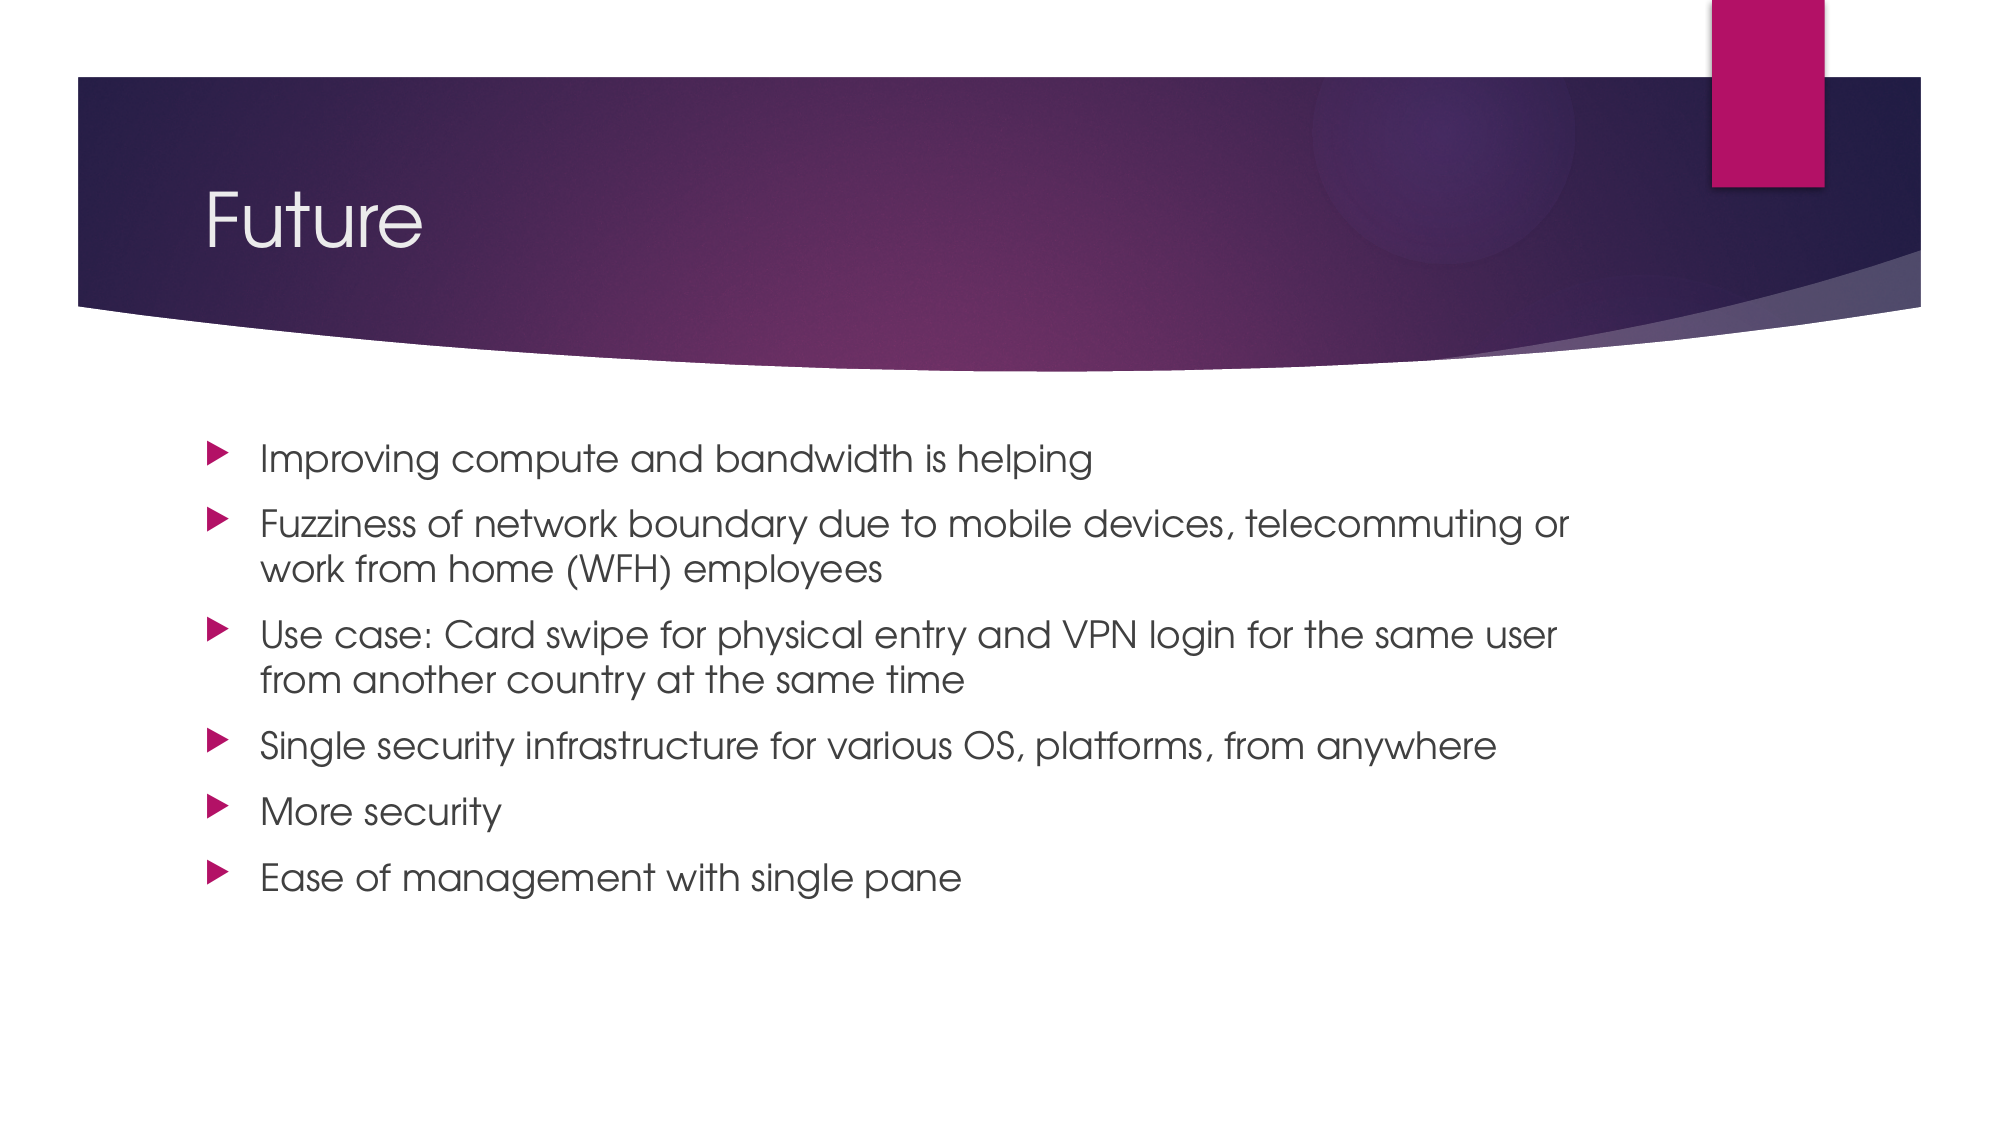

# Future
Improving compute and bandwidth is helping
Fuzziness of network boundary due to mobile devices, telecommuting or work from home (WFH) employees
Use case: Card swipe for physical entry and VPN login for the same user from another country at the same time
Single security infrastructure for various OS, platforms, from anywhere
More security
Ease of management with single pane